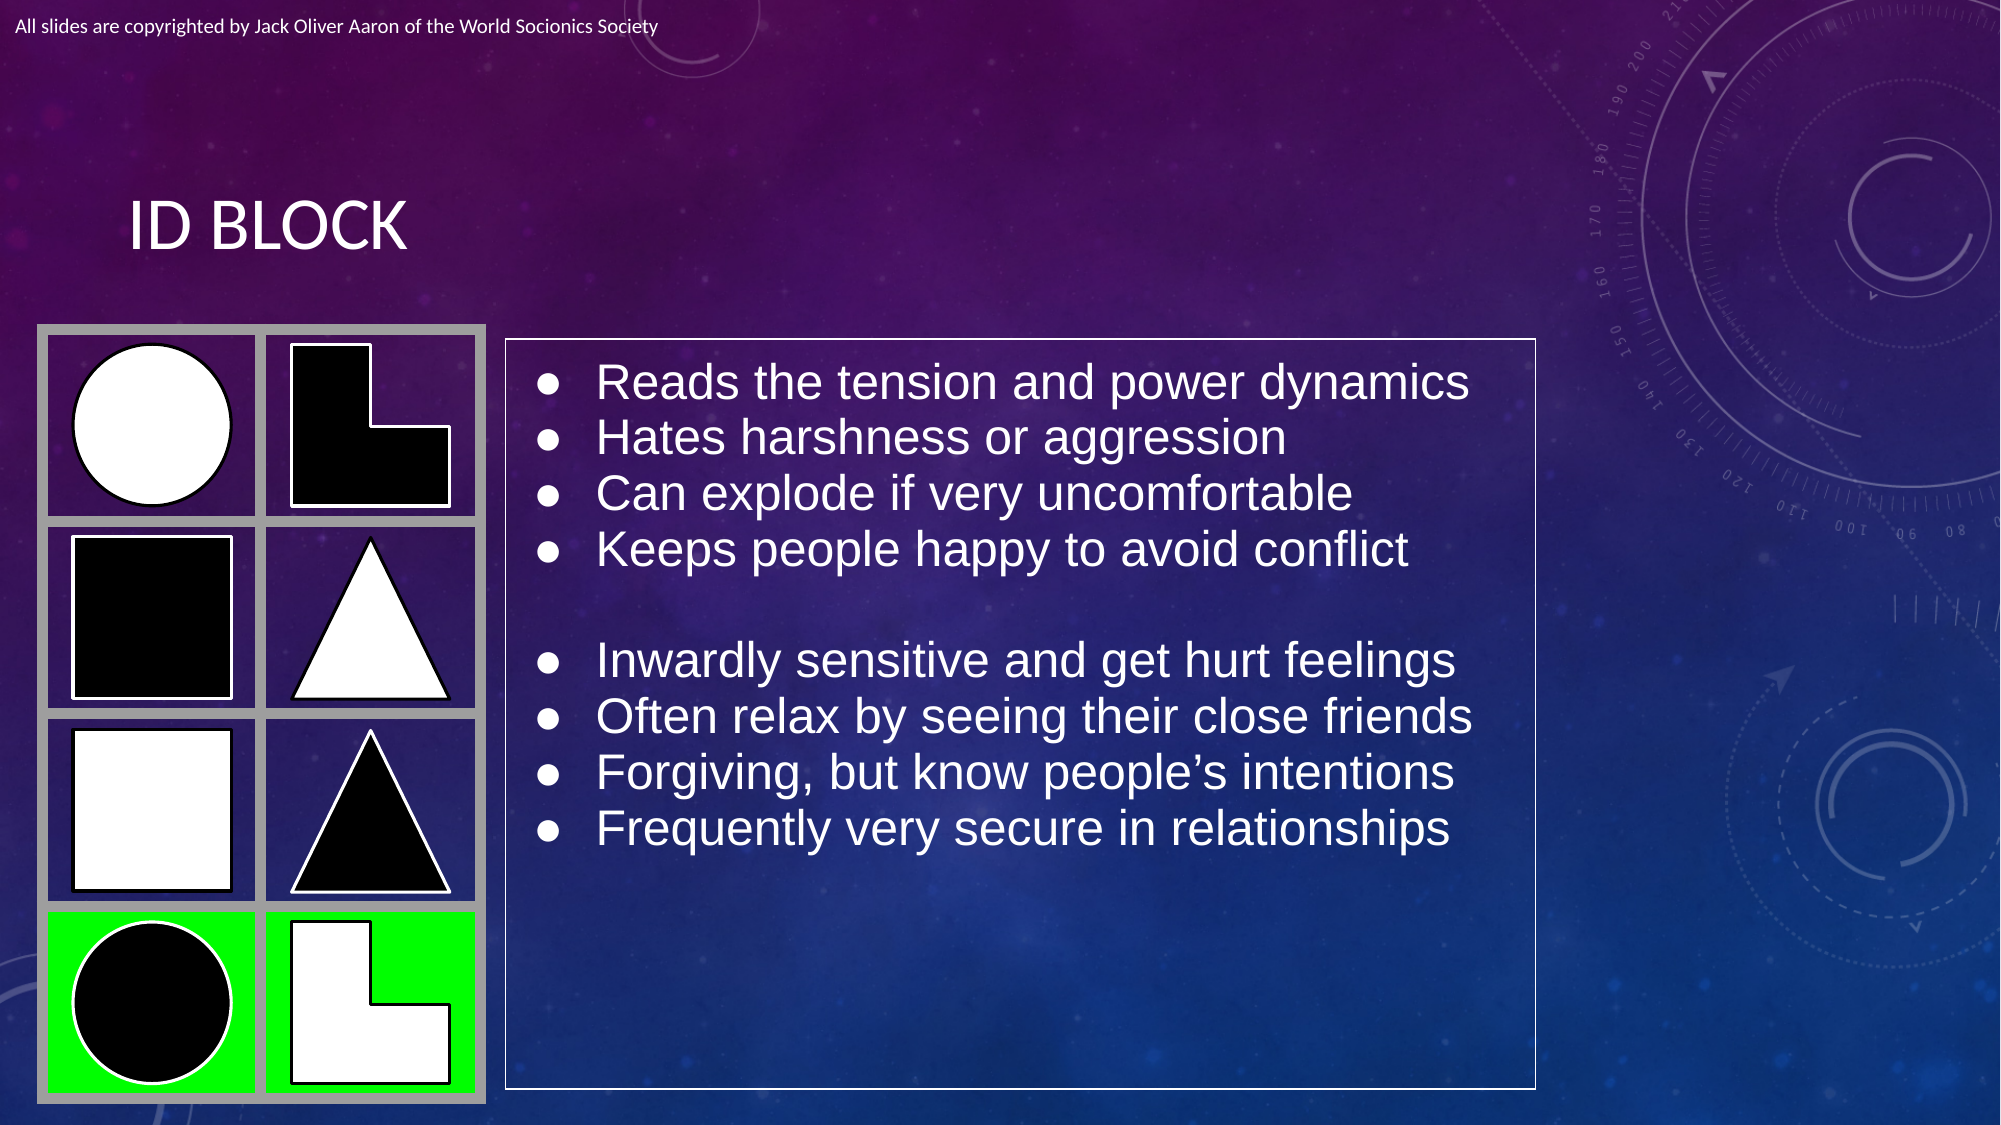

All slides are copyrighted by Jack Oliver Aaron of the World Socionics Society
# ID BLOCK
|  |  |
| --- | --- |
|  |  |
|  |  |
|  |  |
| Reads the tension and power dynamics Hates harshness or aggression Can explode if very uncomfortable Keeps people happy to avoid conflict Inwardly sensitive and get hurt feelings Often relax by seeing their close friends Forgiving, but know people’s intentions Frequently very secure in relationships |
| --- |